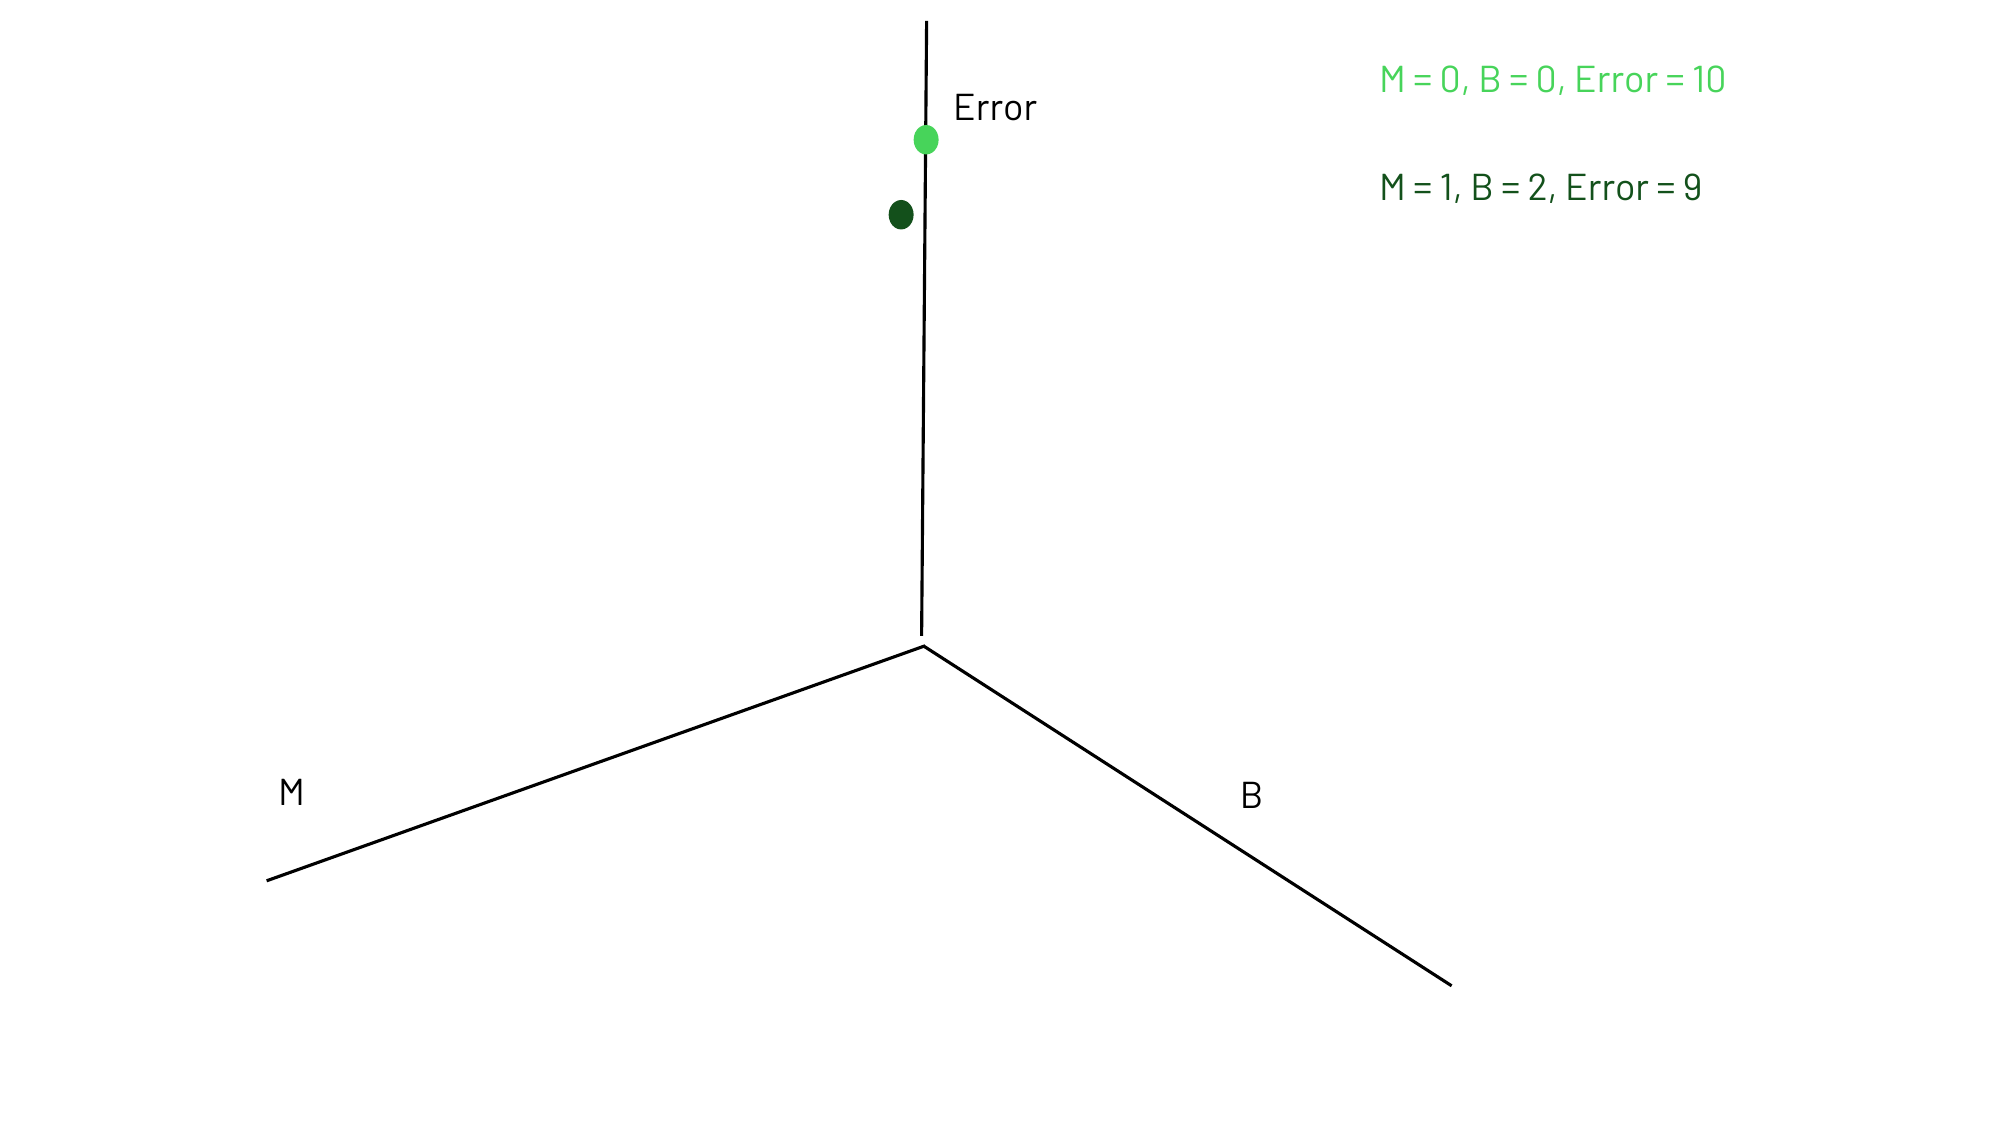

M = 0, B = 0, Error = 10
Error

M = 1, B = 2, Error = 9

M
B